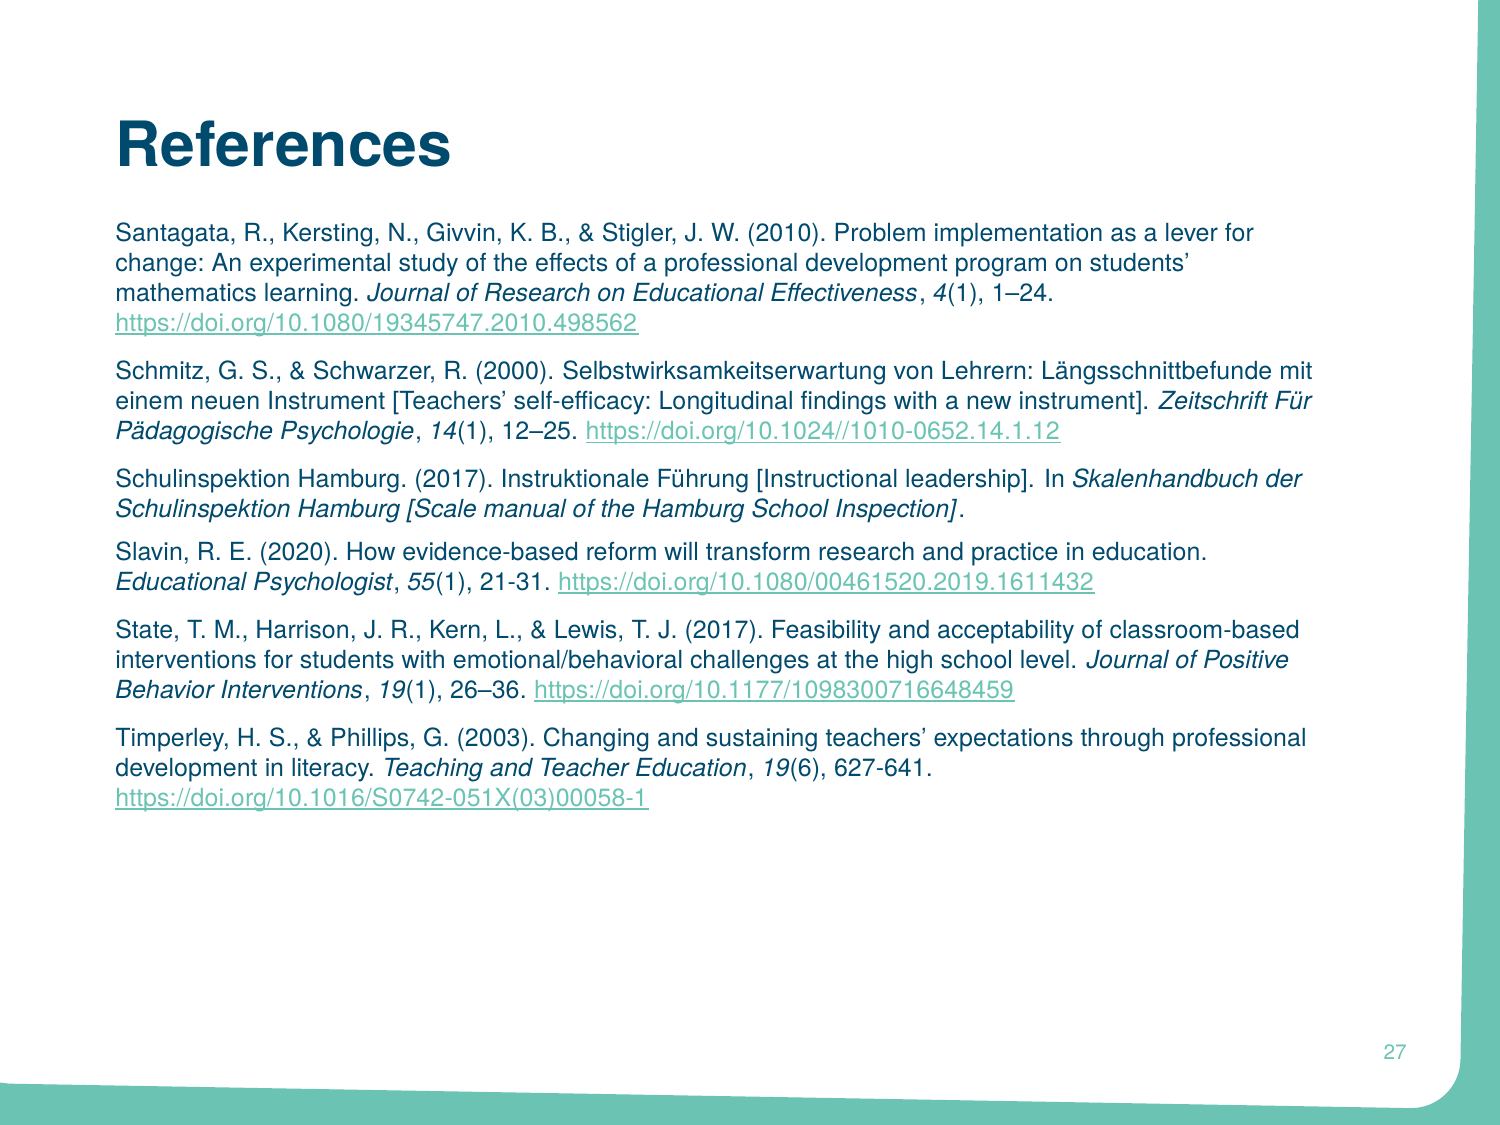

# References
Santagata, R., Kersting, N., Givvin, K. B., & Stigler, J. W. (2010). Problem implementation as a lever for change: An experimental study of the effects of a professional development program on students’ mathematics learning. Journal of Research on Educational Effectiveness, 4(1), 1–24. https://doi.org/10.1080/19345747.2010.498562
Schmitz, G. S., & Schwarzer, R. (2000). Selbstwirksamkeitserwartung von Lehrern: Längsschnittbefunde mit einem neuen Instrument [Teachers’ self-efficacy: Longitudinal findings with a new instrument]. Zeitschrift Für Pädagogische Psychologie, 14(1), 12–25. https://doi.org/10.1024//1010-0652.14.1.12
Schulinspektion Hamburg. (2017). Instruktionale Führung [Instructional leadership]. In Skalenhandbuch der Schulinspektion Hamburg [Scale manual of the Hamburg School Inspection].
Slavin, R. E. (2020). How evidence-based reform will transform research and practice in education. Educational Psychologist, 55(1), 21-31. https://doi.org/10.1080/00461520.2019.1611432
State, T. M., Harrison, J. R., Kern, L., & Lewis, T. J. (2017). Feasibility and acceptability of classroom-based interventions for students with emotional/behavioral challenges at the high school level. Journal of Positive Behavior Interventions, 19(1), 26–36. https://doi.org/10.1177/1098300716648459
Timperley, H. S., & Phillips, G. (2003). Changing and sustaining teachers’ expectations through professional development in literacy. Teaching and Teacher Education, 19(6), 627-641. https://doi.org/10.1016/S0742-051X(03)00058-1

27